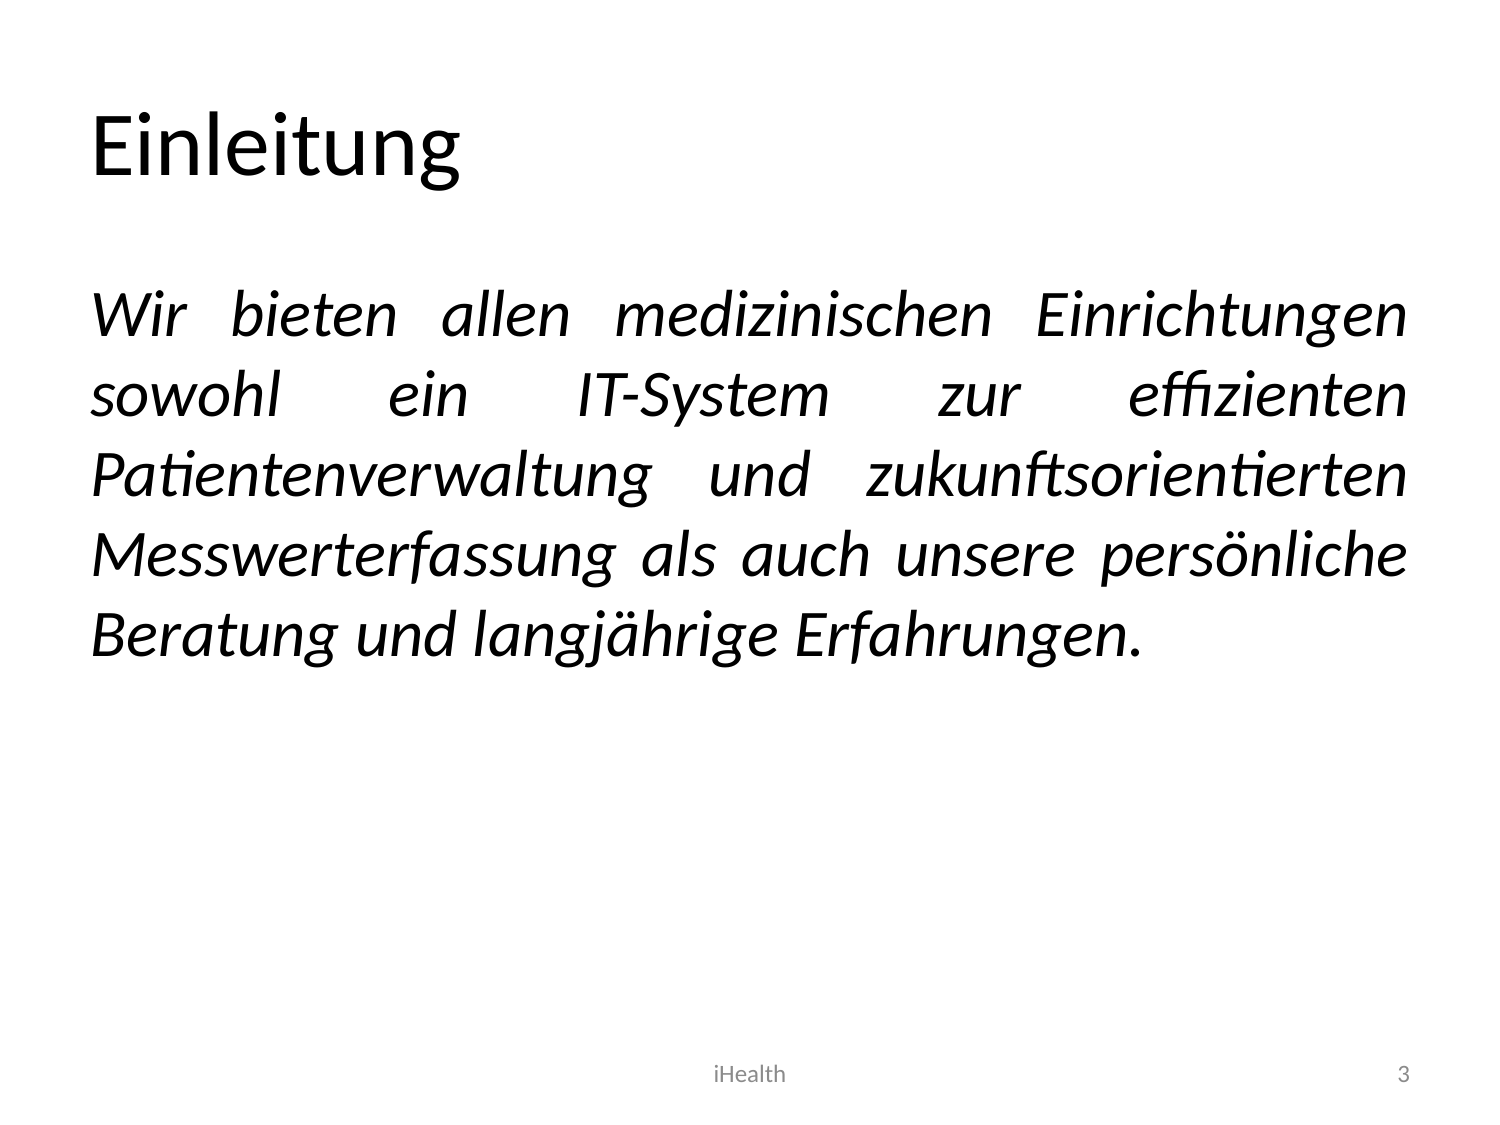

# Einleitung
Wir bieten allen medizinischen Einrichtungen sowohl ein IT-System zur effizienten Patientenverwaltung und zukunftsorientierten Messwerterfassung als auch unsere persönliche Beratung und langjährige Erfahrungen.

iHealth
3